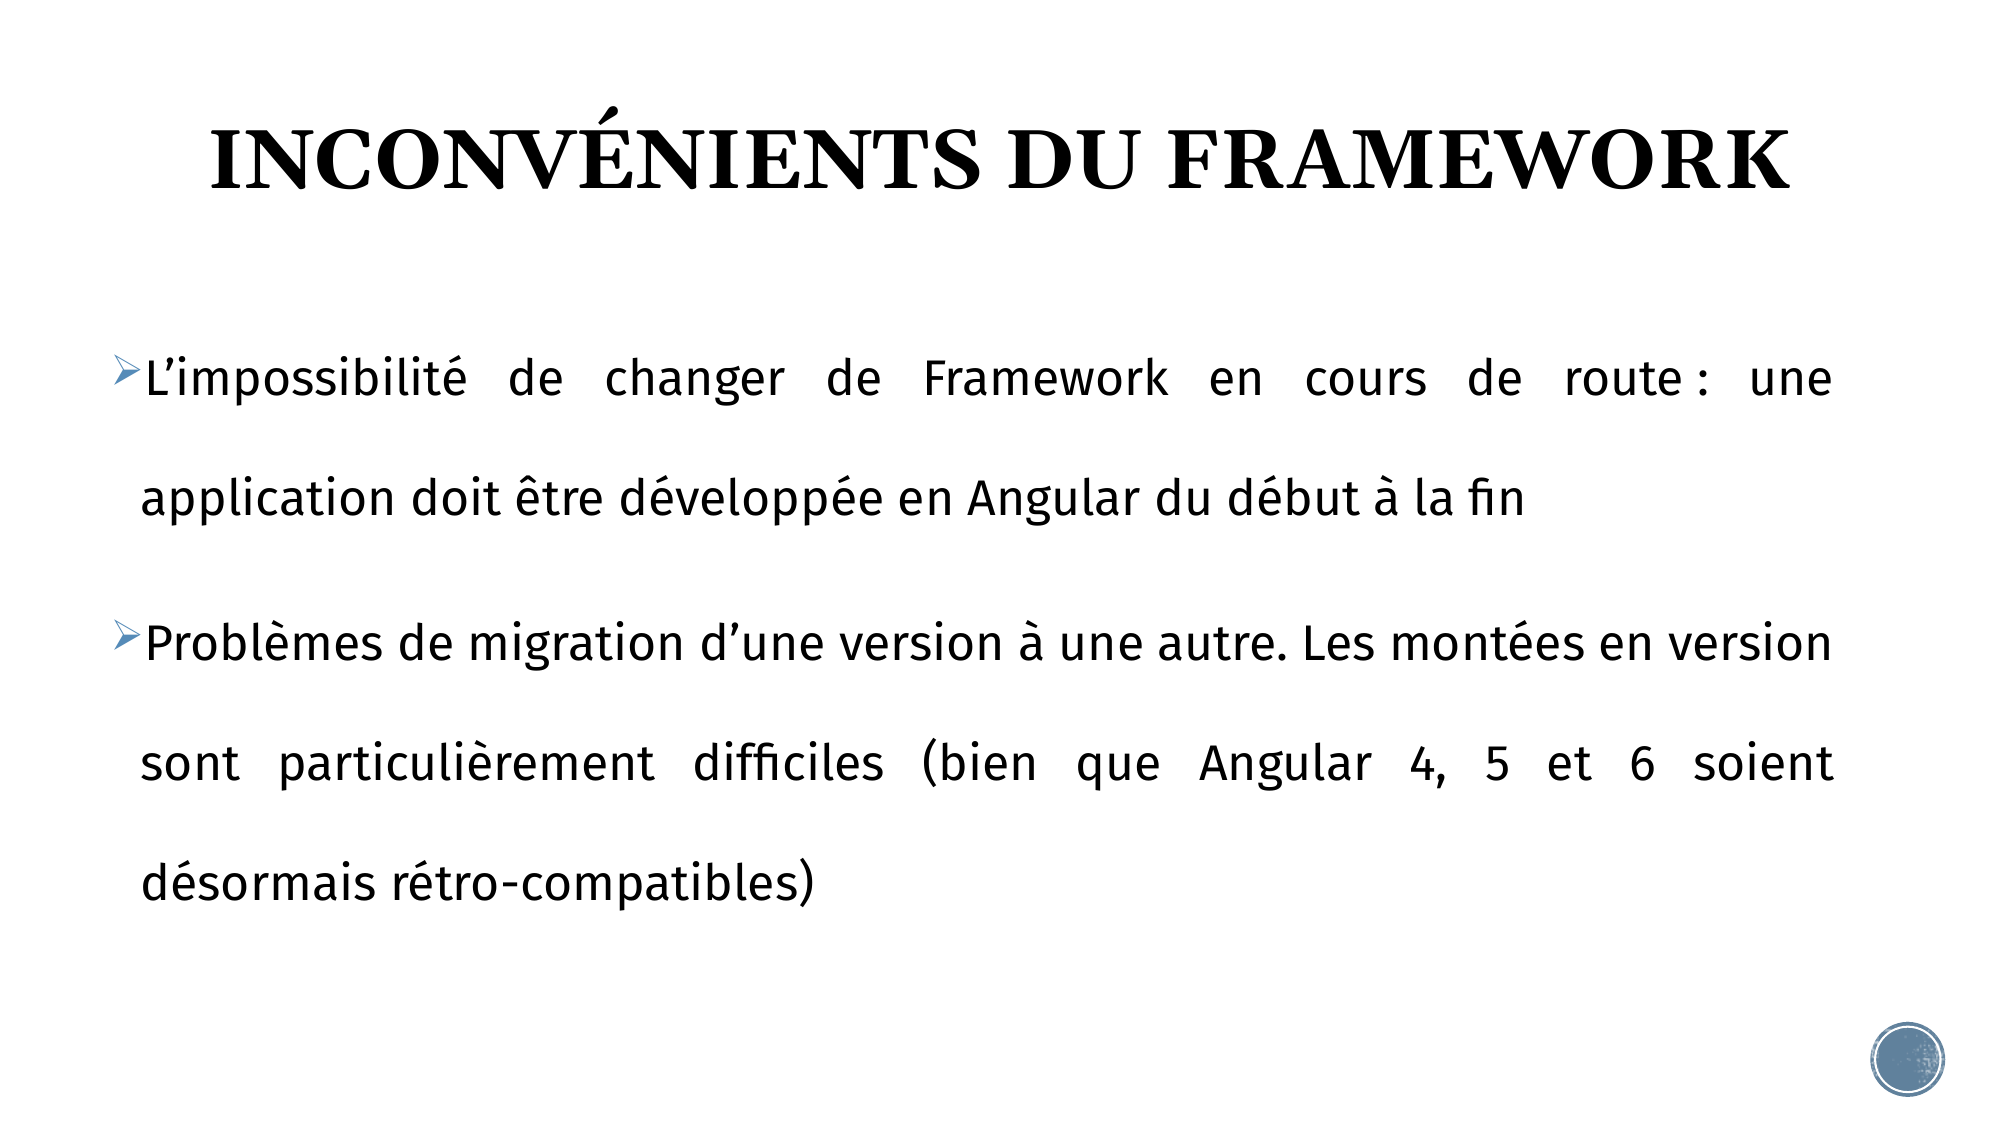

# INCONVÉNIENTS du Framework
L’impossibilité de changer de Framework en cours de route : une application doit être développée en Angular du début à la fin
Problèmes de migration d’une version à une autre. Les montées en version sont particulièrement difficiles (bien que Angular 4, 5 et 6 soient désormais rétro-compatibles)